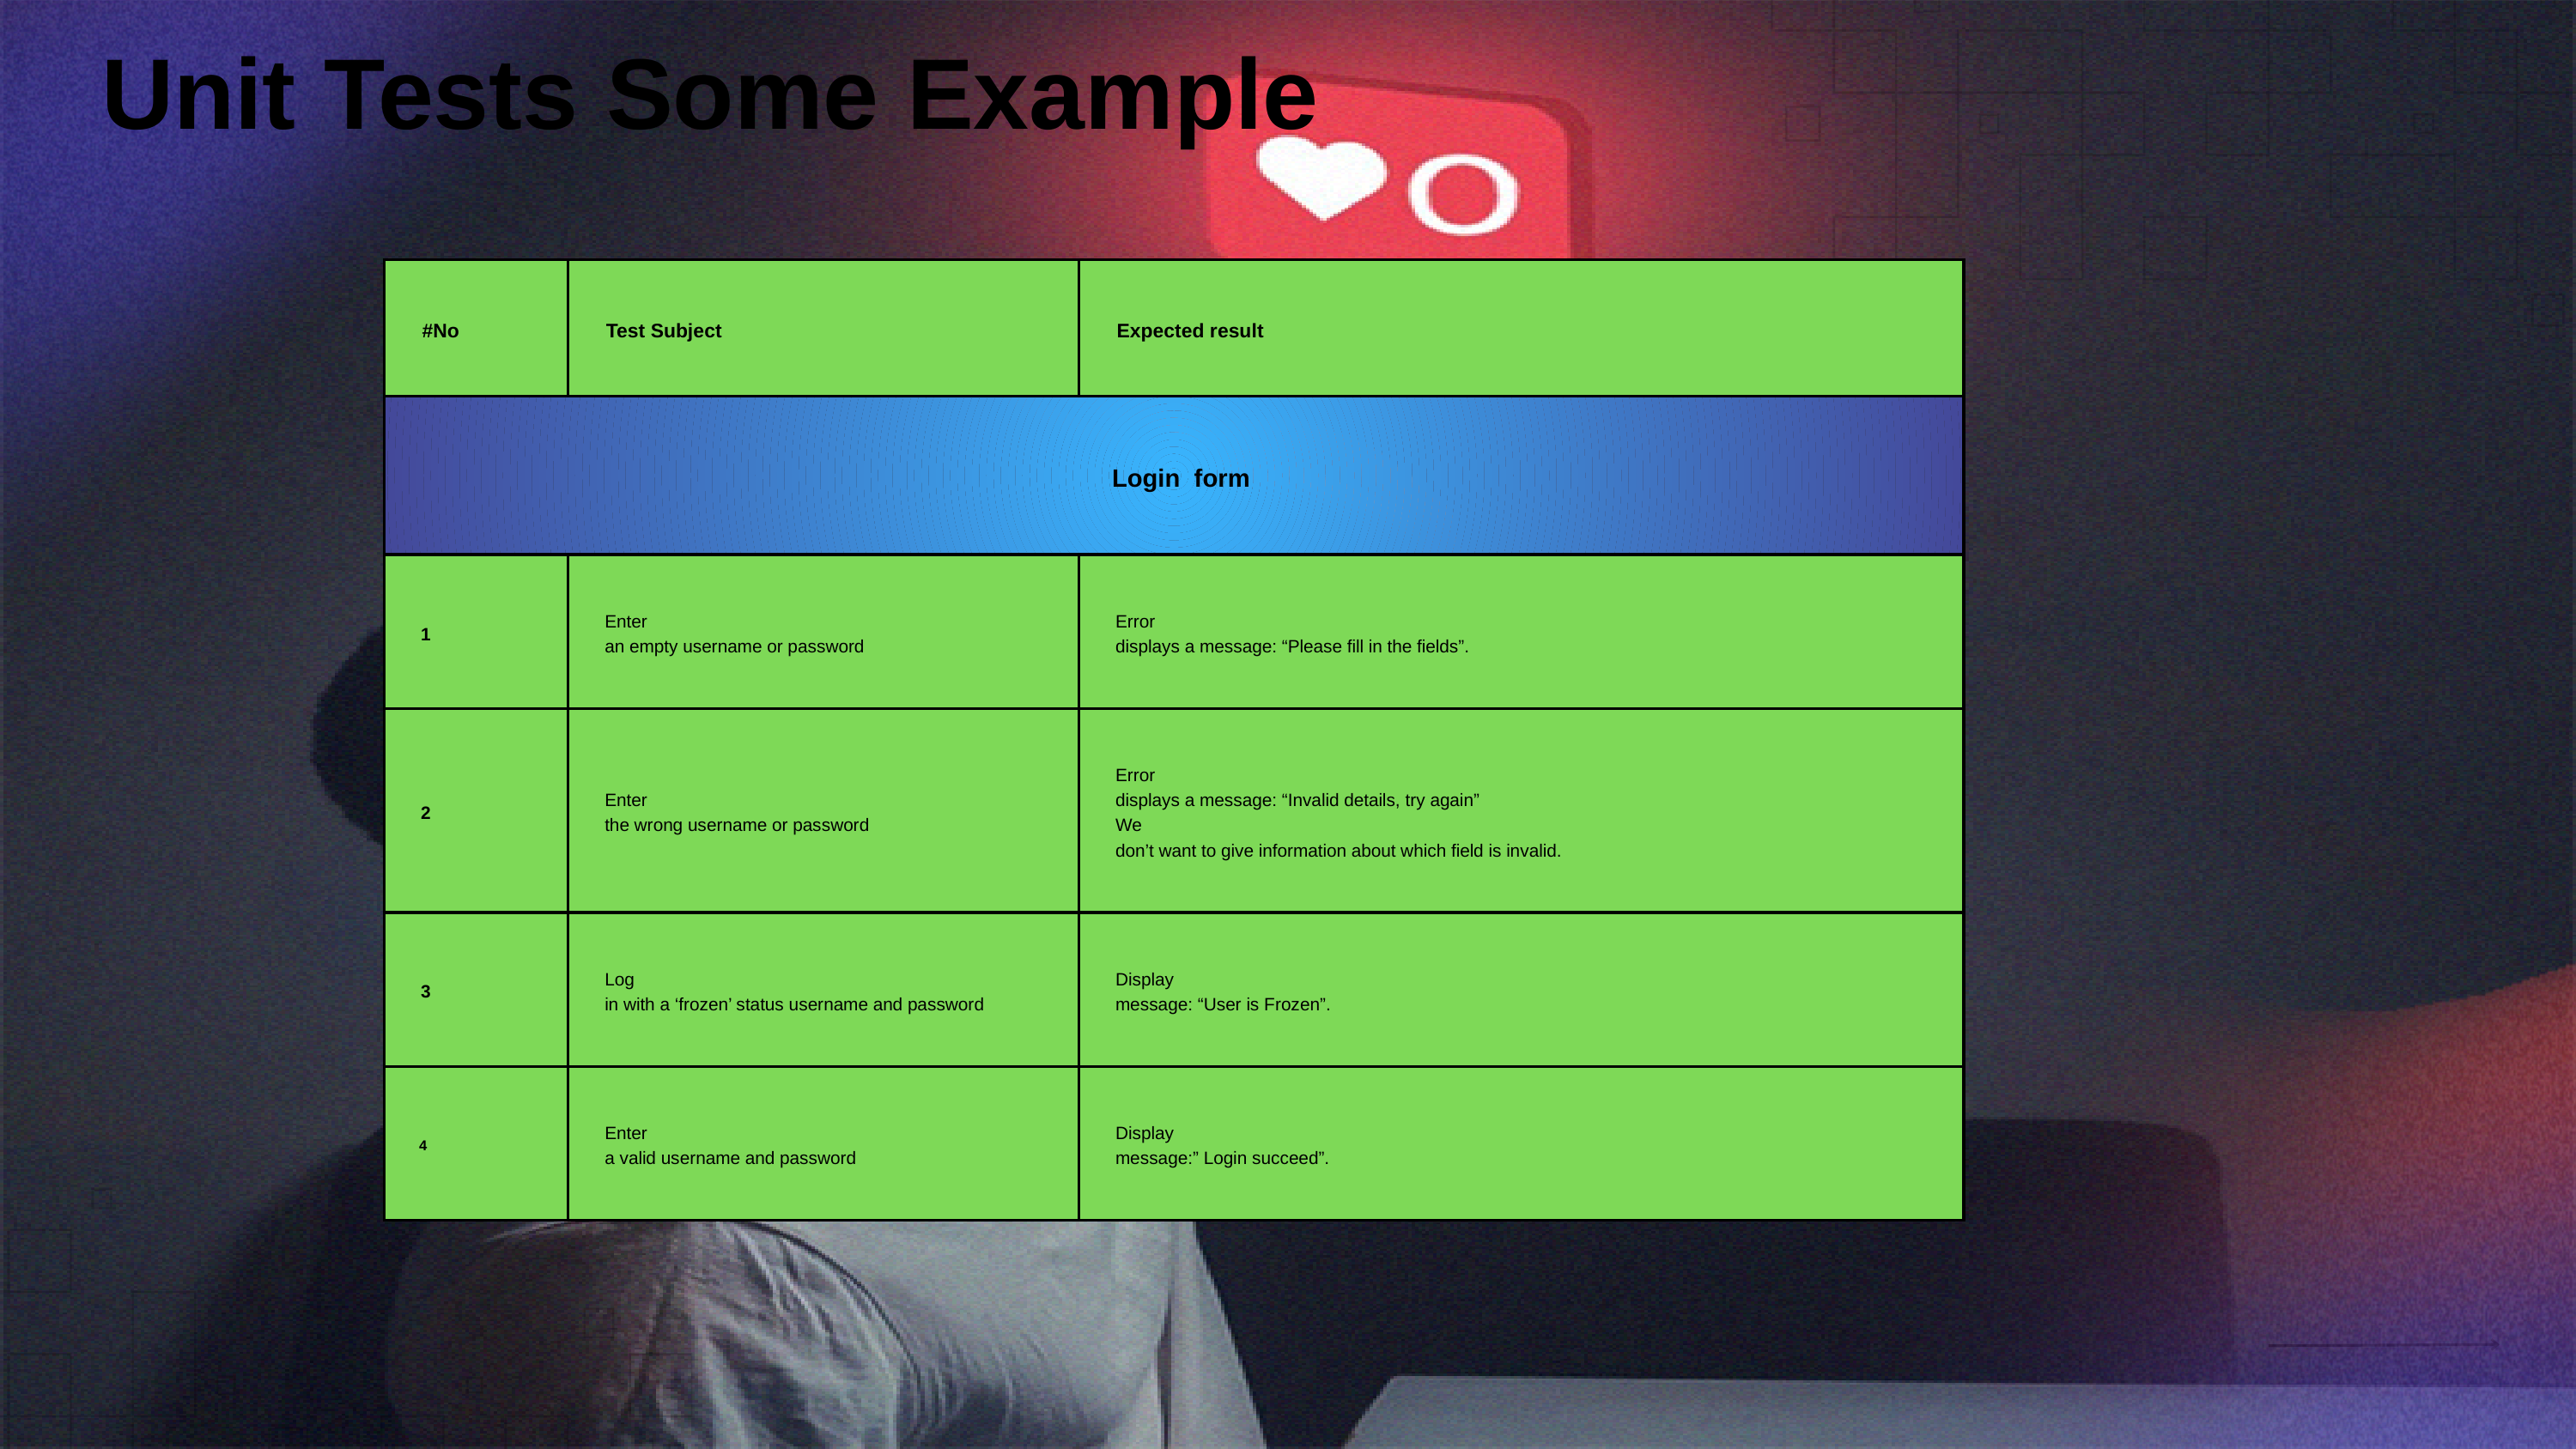

Unit Tests Some Example

| #No​ | Test Subject​ | Expected result​ |
| --- | --- | --- |
| Login form​ | Login form​ | Login form​ |
| 1​ | Enter an empty username or password​ | Error displays a message: “Please fill in the fields”.​ |
| 2​ | Enter the wrong username or password​ | Error displays a message: “Invalid details, try again”​ We don’t want to give information about which field is invalid.​ |
| 3​ | Log in with a ‘frozen’ status username and password​ | Display message: “User is Frozen”.​ |
| 4​ | Enter a valid username and password​ | Display message:” Login succeed”.​ |